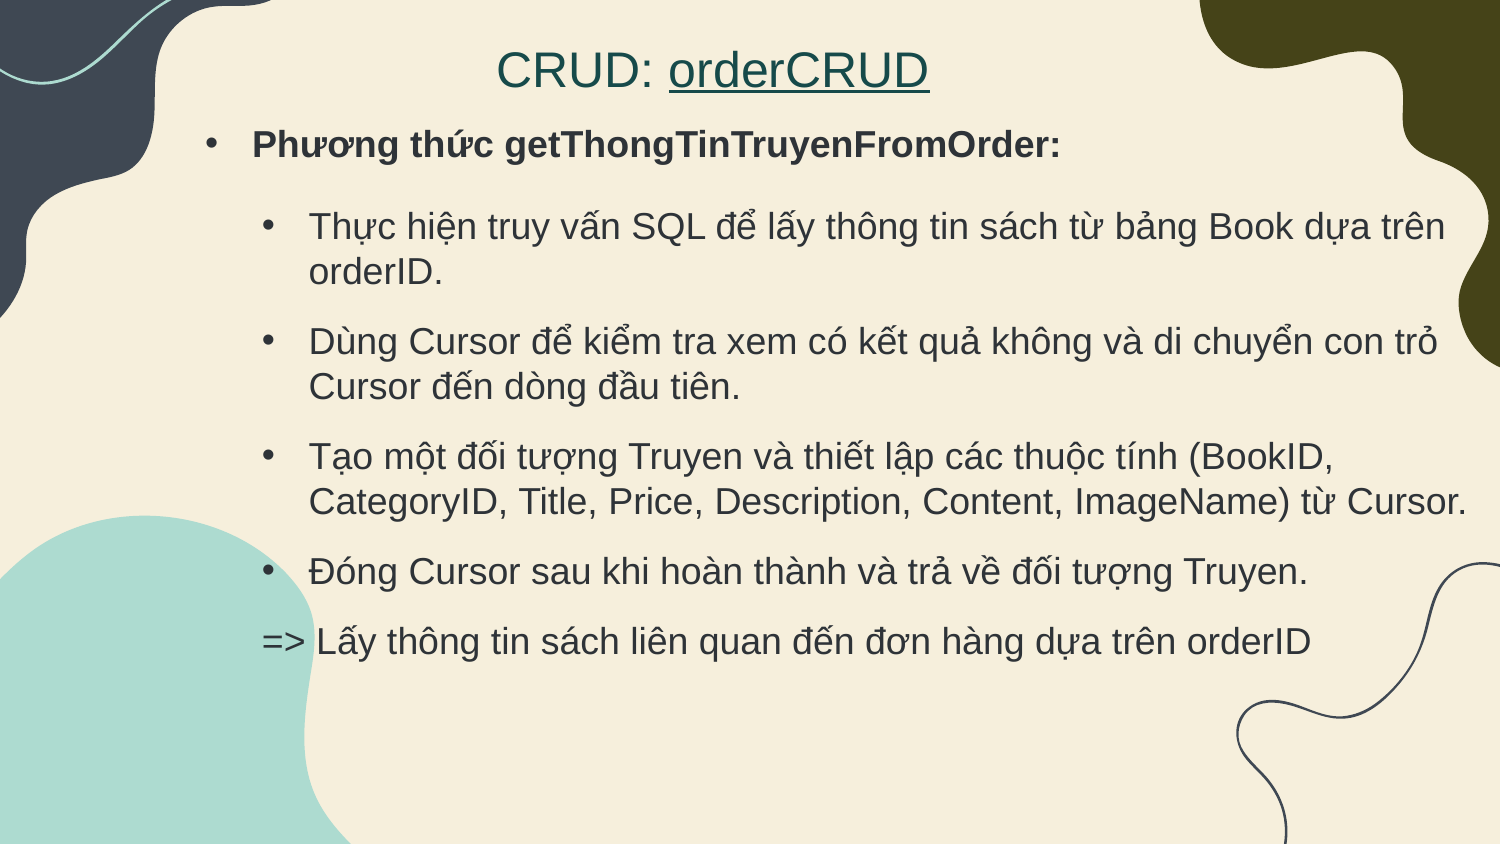

# CRUD: orderCRUD
Phương thức getThongTinTruyenFromOrder:
Thực hiện truy vấn SQL để lấy thông tin sách từ bảng Book dựa trên orderID.
Dùng Cursor để kiểm tra xem có kết quả không và di chuyển con trỏ Cursor đến dòng đầu tiên.
Tạo một đối tượng Truyen và thiết lập các thuộc tính (BookID, CategoryID, Title, Price, Description, Content, ImageName) từ Cursor.
Đóng Cursor sau khi hoàn thành và trả về đối tượng Truyen.
=> Lấy thông tin sách liên quan đến đơn hàng dựa trên orderID